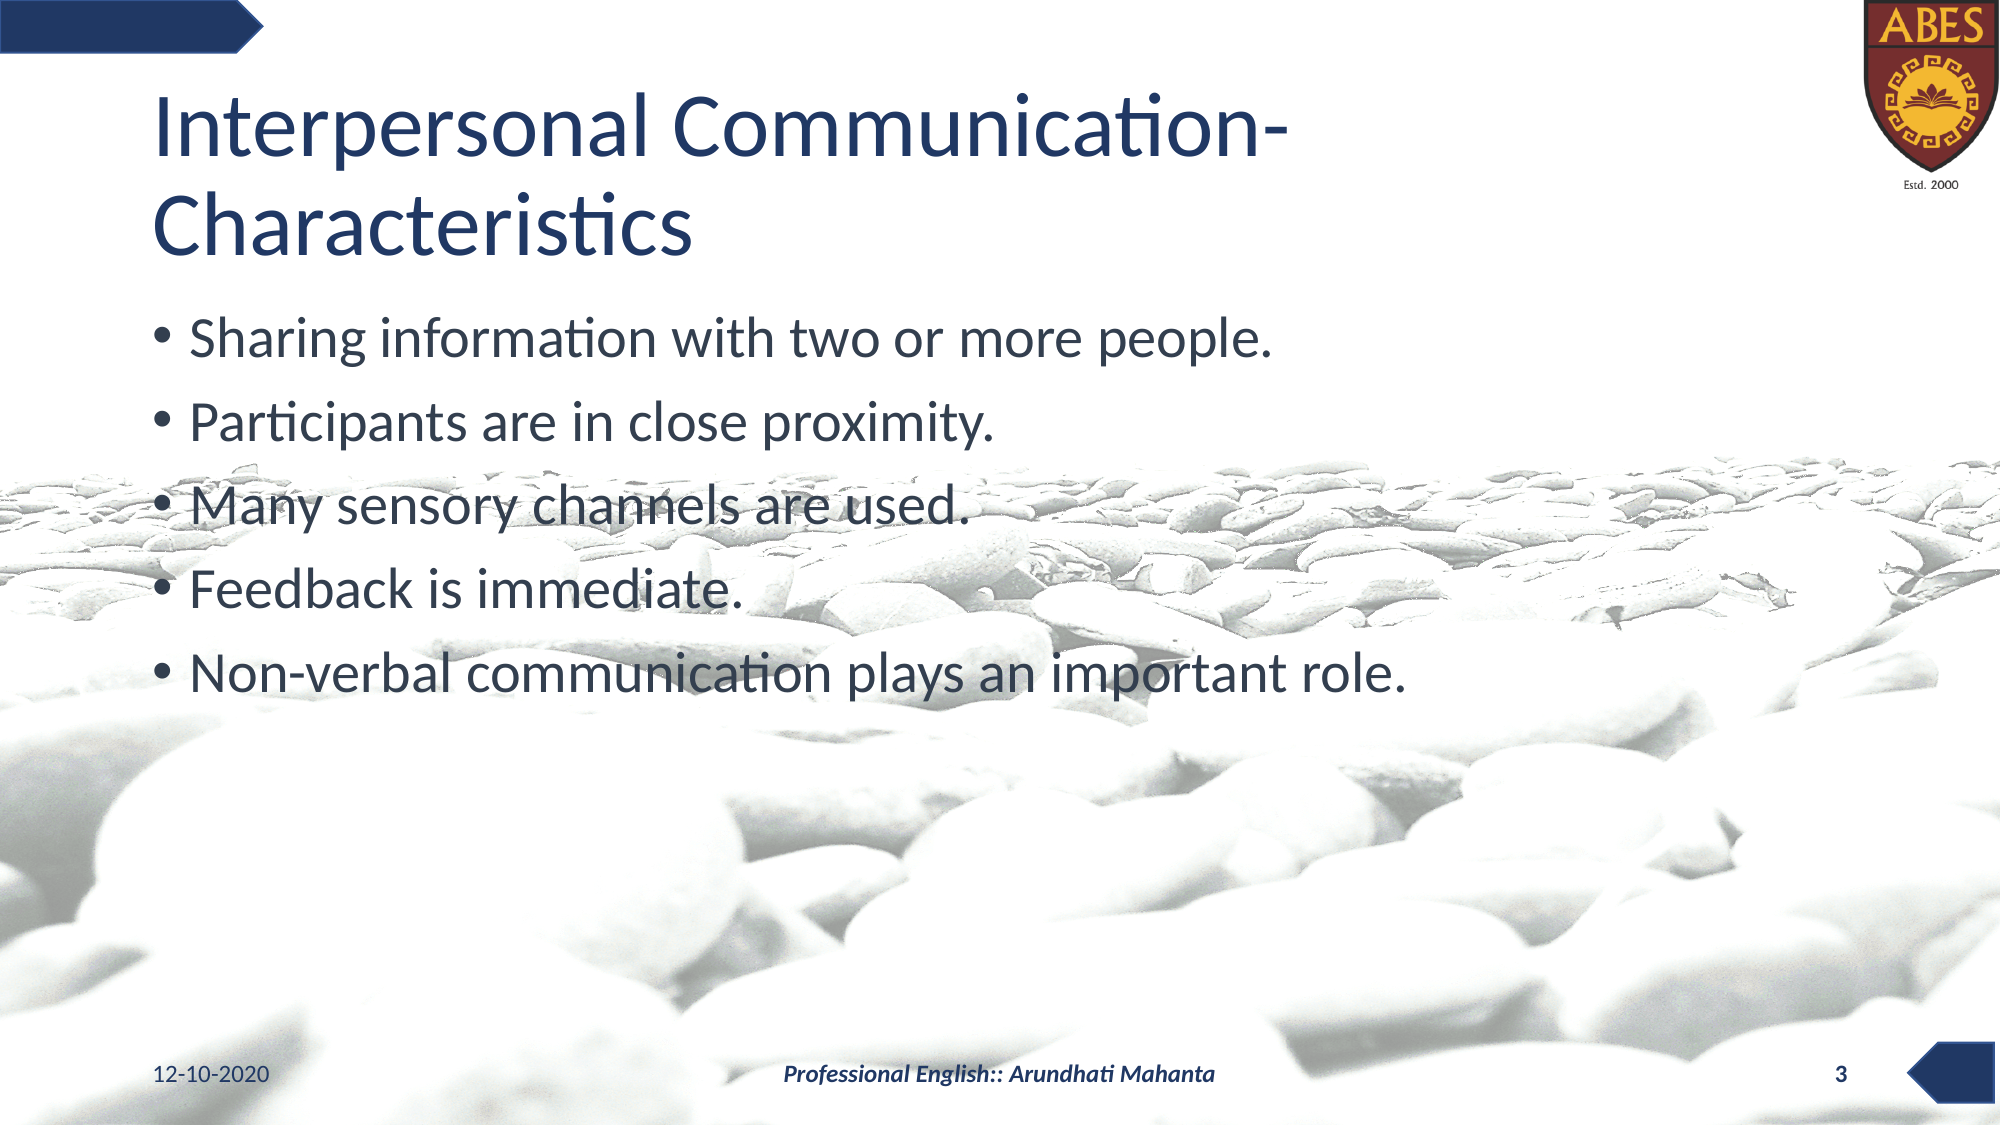

# Interpersonal Communication- Characteristics
Sharing information with two or more people.
Participants are in close proximity.
Many sensory channels are used.
Feedback is immediate.
Non-verbal communication plays an important role.

12-10-2020
Professional English:: Arundhati Mahanta
3